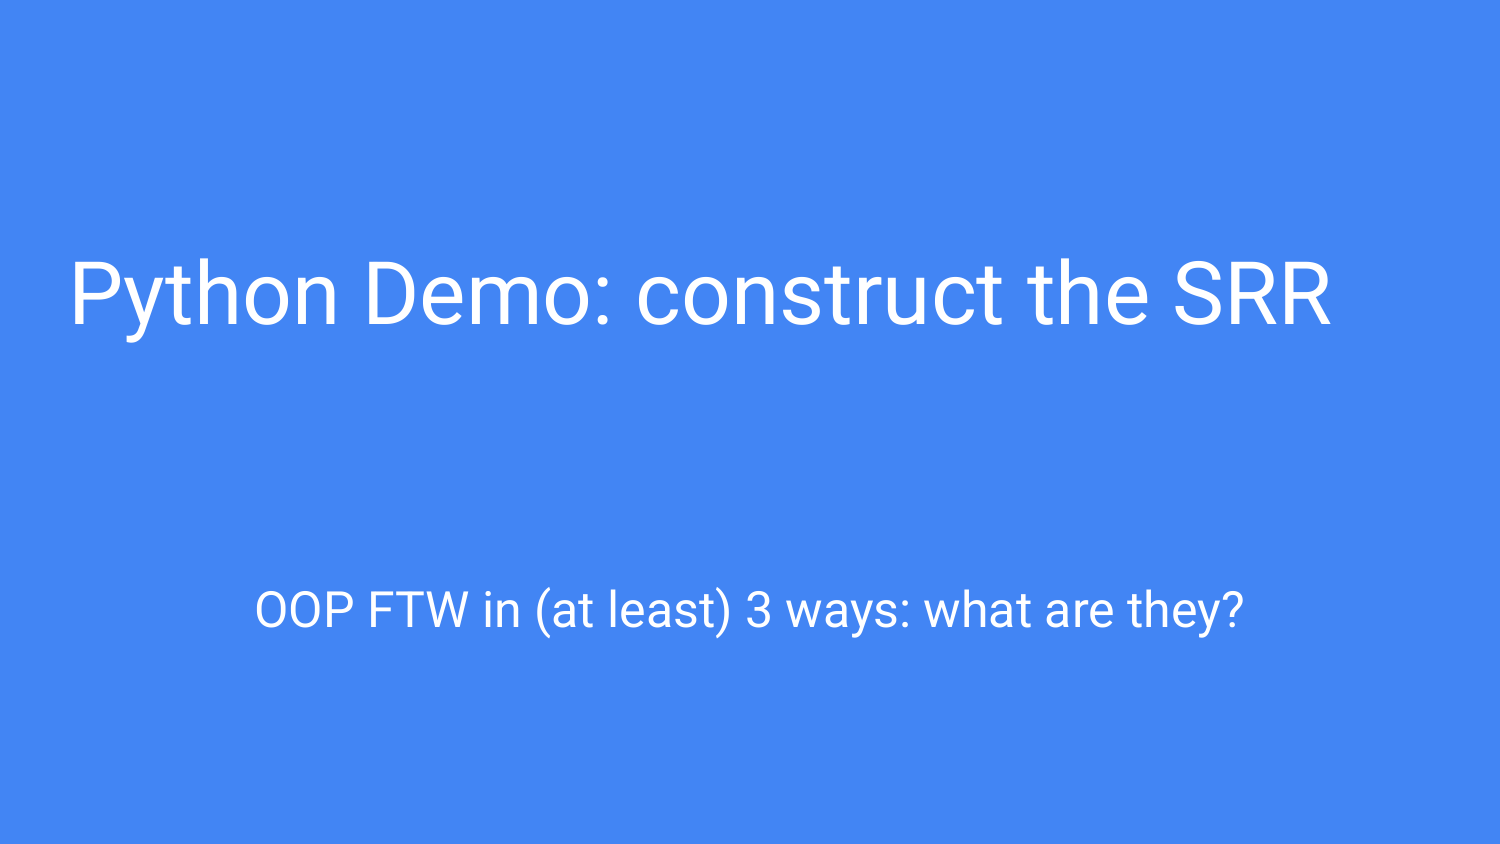

# Python Demo: construct the SRR
OOP FTW in (at least) 3 ways: what are they?